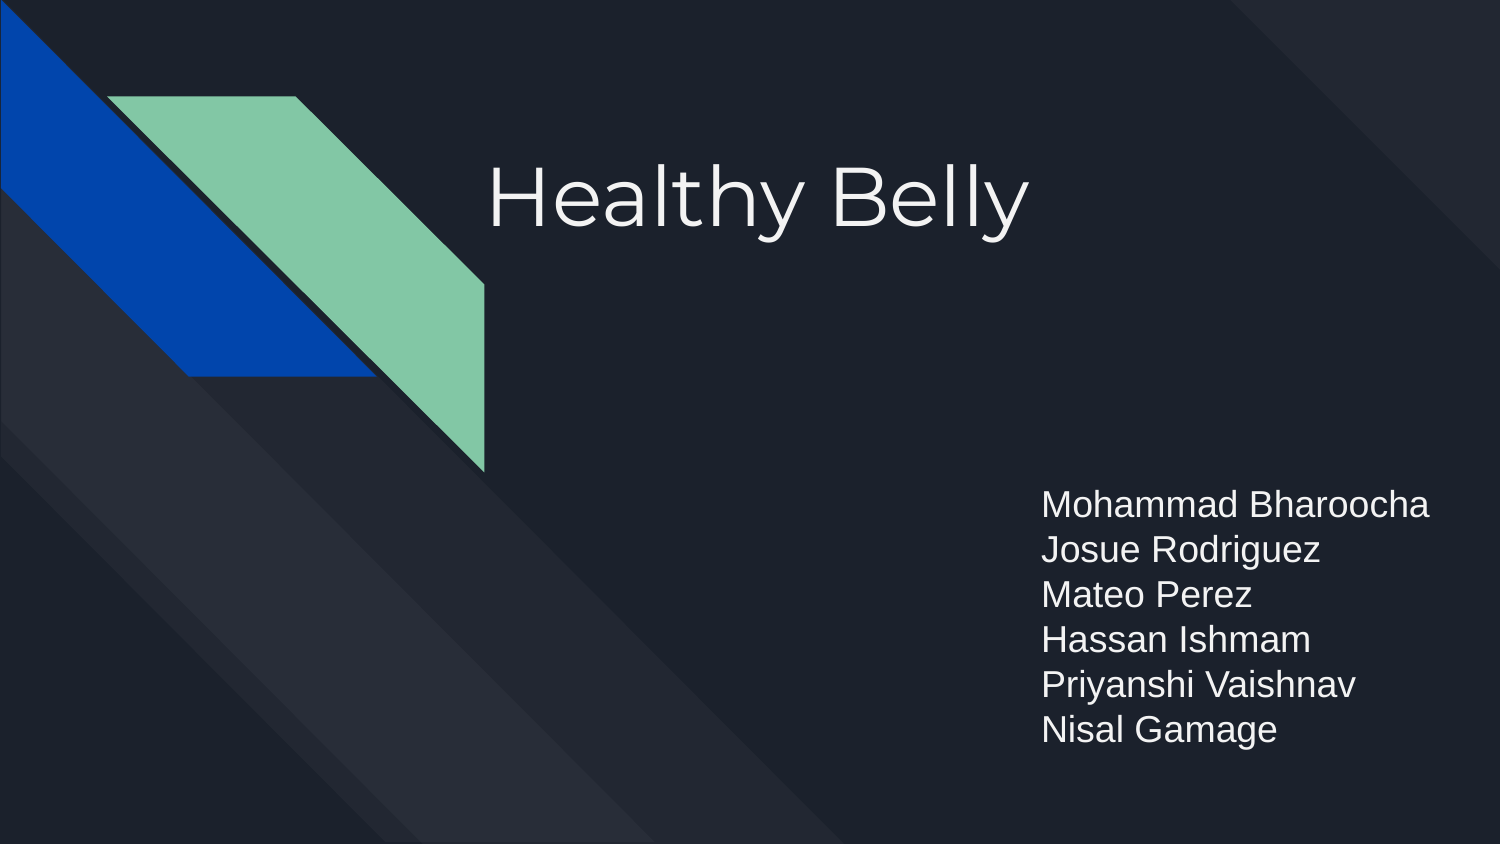

# Healthy Belly
Mohammad Bharoocha
Josue Rodriguez
Mateo Perez
Hassan Ishmam
Priyanshi Vaishnav
Nisal Gamage